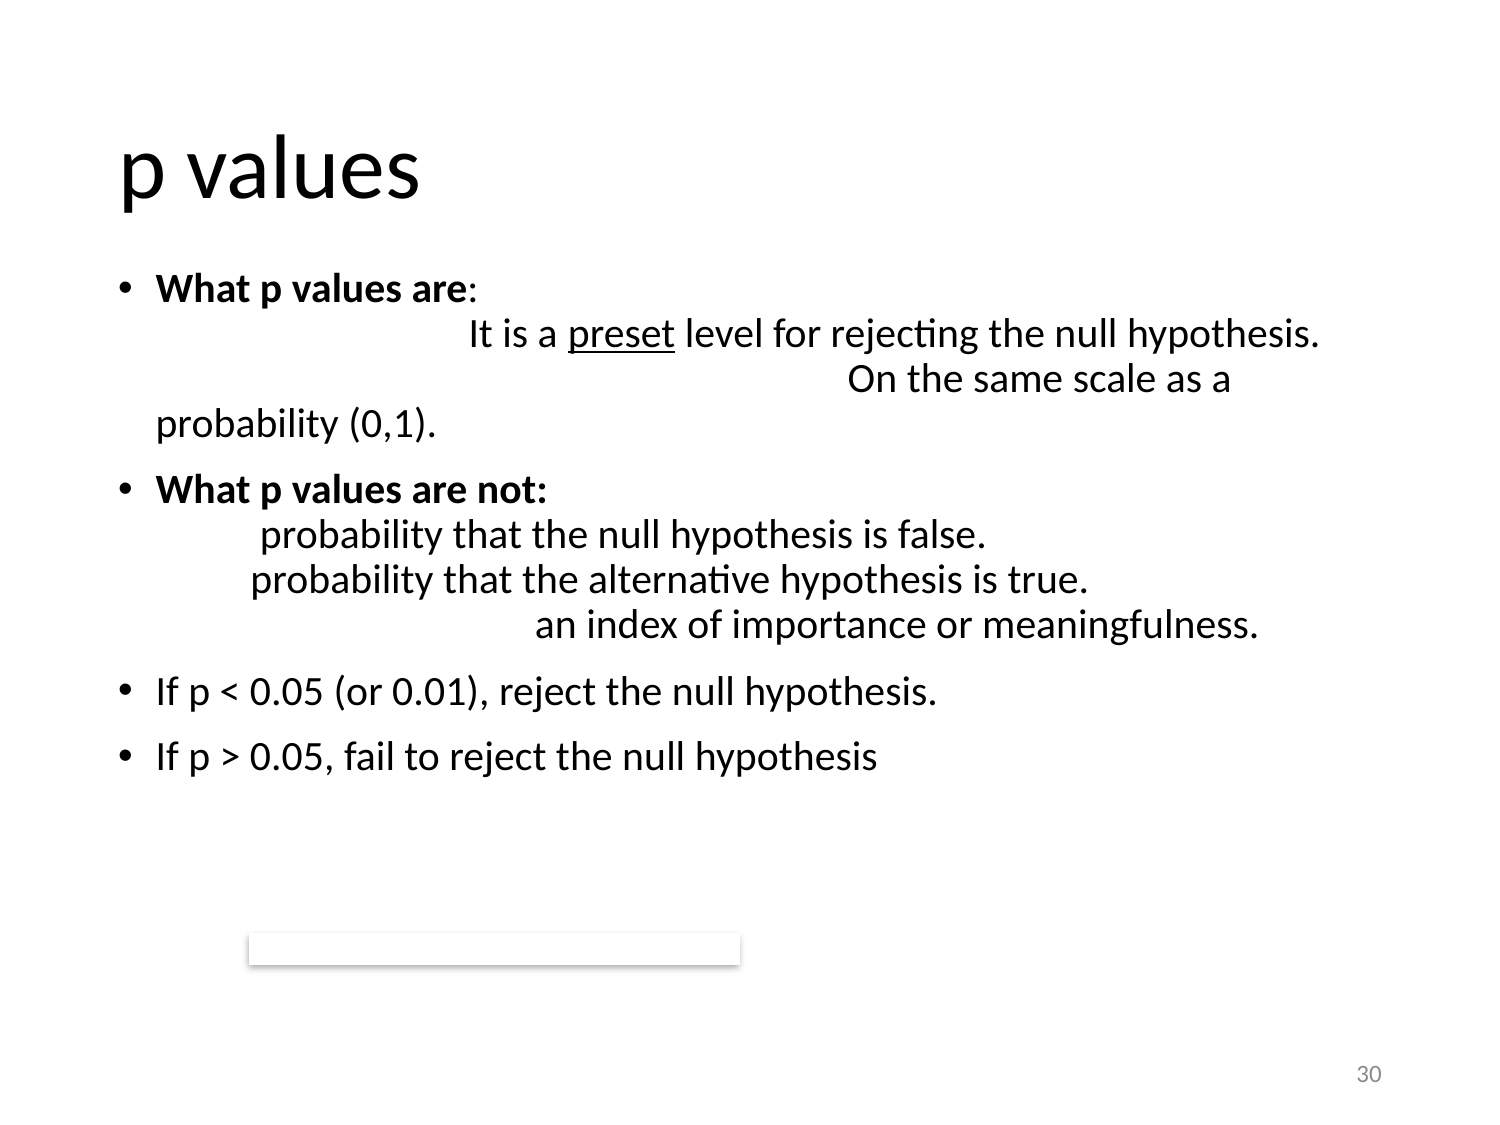

# p values
What p values are:                                                                                                                                    It is a preset level for rejecting the null hypothesis.                                                                                   On the same scale as a probability (0,1).
What p values are not:                                                                                                       probability that the null hypothesis is false.                                                       probability that the alternative hypothesis is true.                                                                           an index of importance or meaningfulness.
If p < 0.05 (or 0.01), reject the null hypothesis.
If p > 0.05, fail to reject the null hypothesis

30